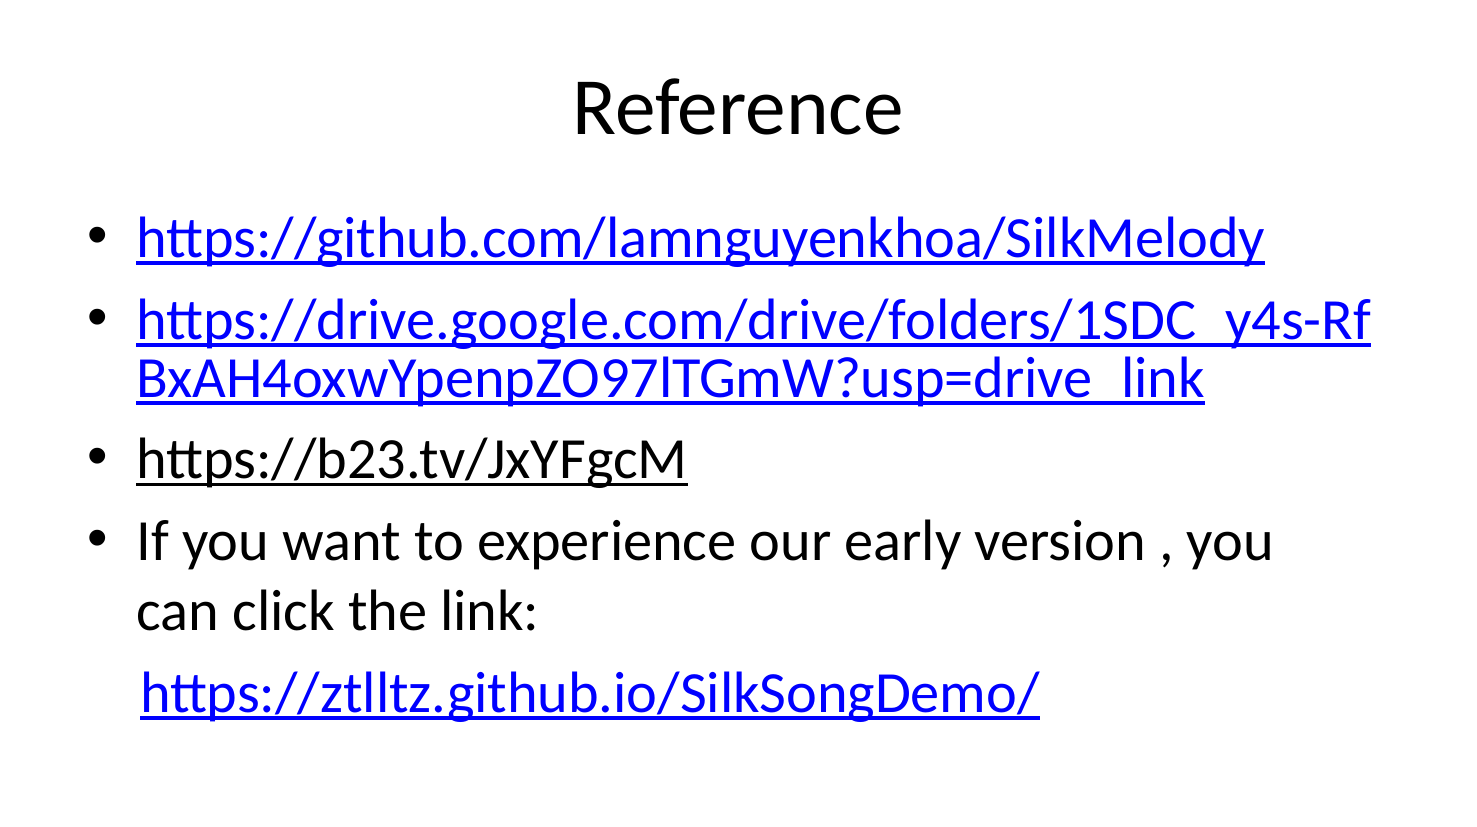

# Reference
https://github.com/lamnguyenkhoa/SilkMelody
https://drive.google.com/drive/folders/1SDC_y4s-RfBxAH4oxwYpenpZO97lTGmW?usp=drive_link
https://b23.tv/JxYFgcM
If you want to experience our early version , you can click the link:
    https://ztlltz.github.io/SilkSongDemo/